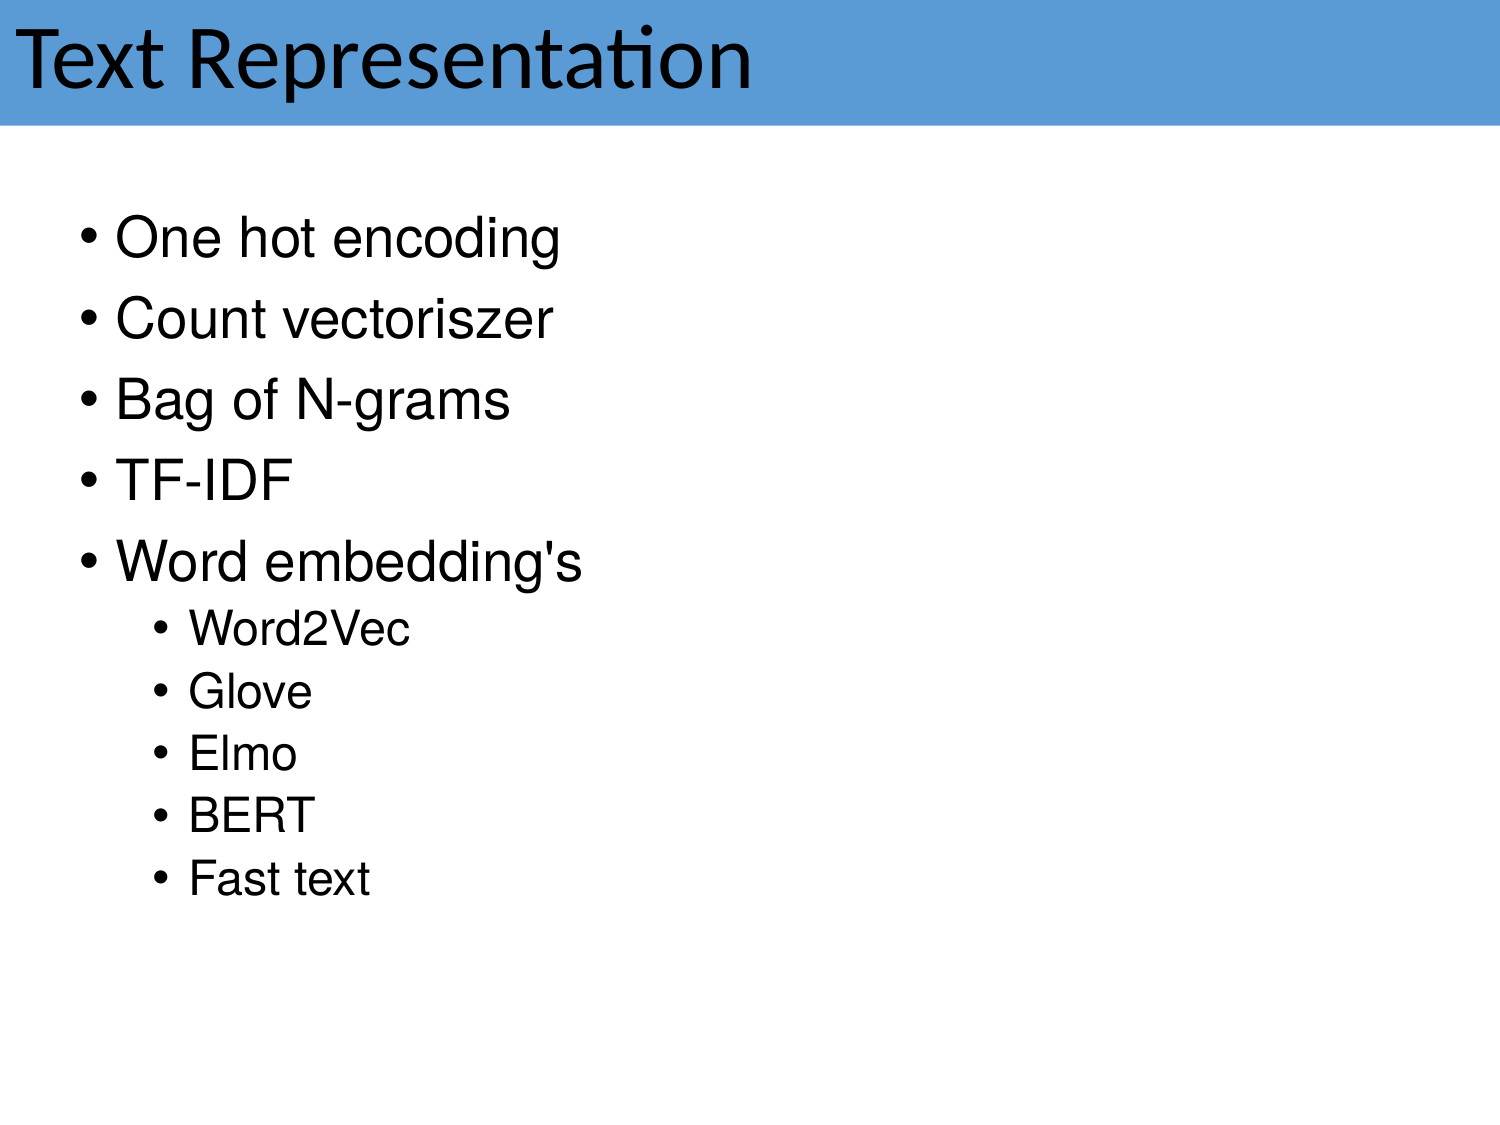

# Text Representation
One hot encoding
Count vectoriszer
Bag of N-grams
TF-IDF
Word embedding's
Word2Vec
Glove
Elmo
BERT
Fast text